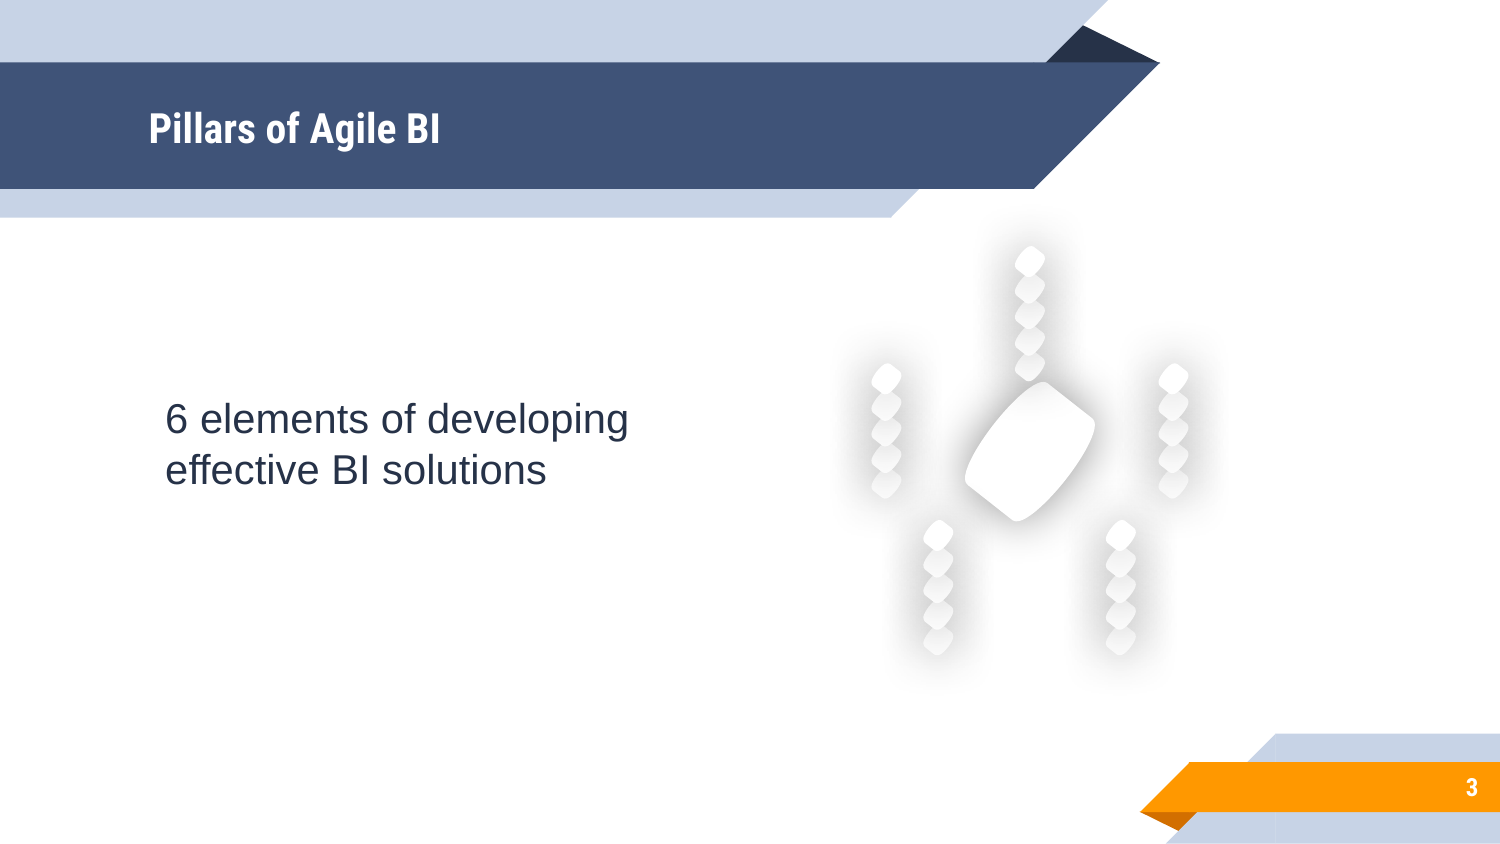

# Pillars of Agile BI

6 elements of developing effective BI solutions

3